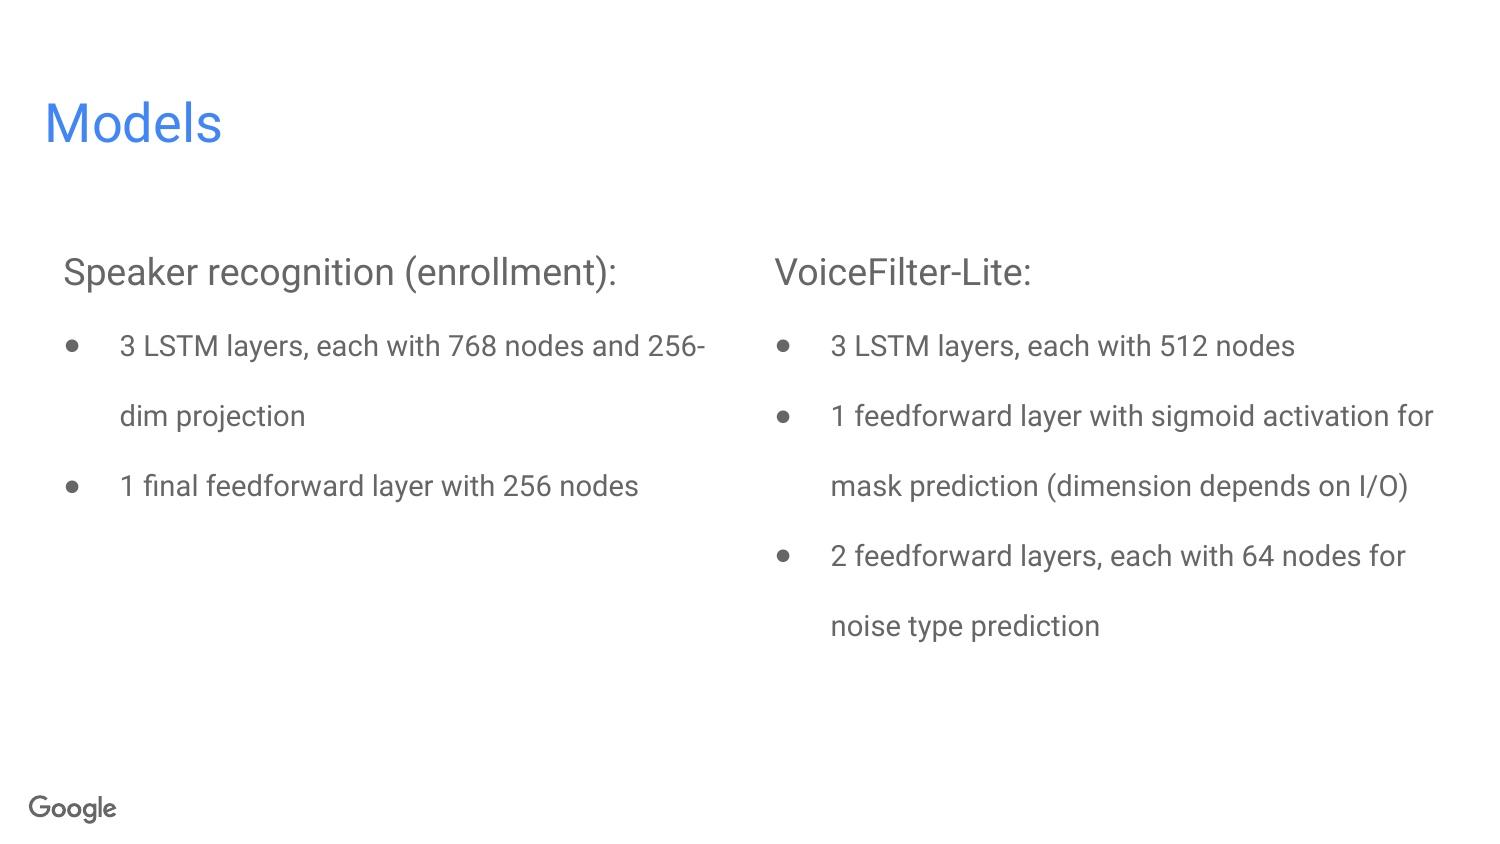

# Models
Speaker recognition (enrollment):
3 LSTM layers, each with 768 nodes and 256-dim projection
1 final feedforward layer with 256 nodes

VoiceFilter-Lite:
3 LSTM layers, each with 512 nodes
1 feedforward layer with sigmoid activation for mask prediction (dimension depends on I/O)
2 feedforward layers, each with 64 nodes for noise type prediction